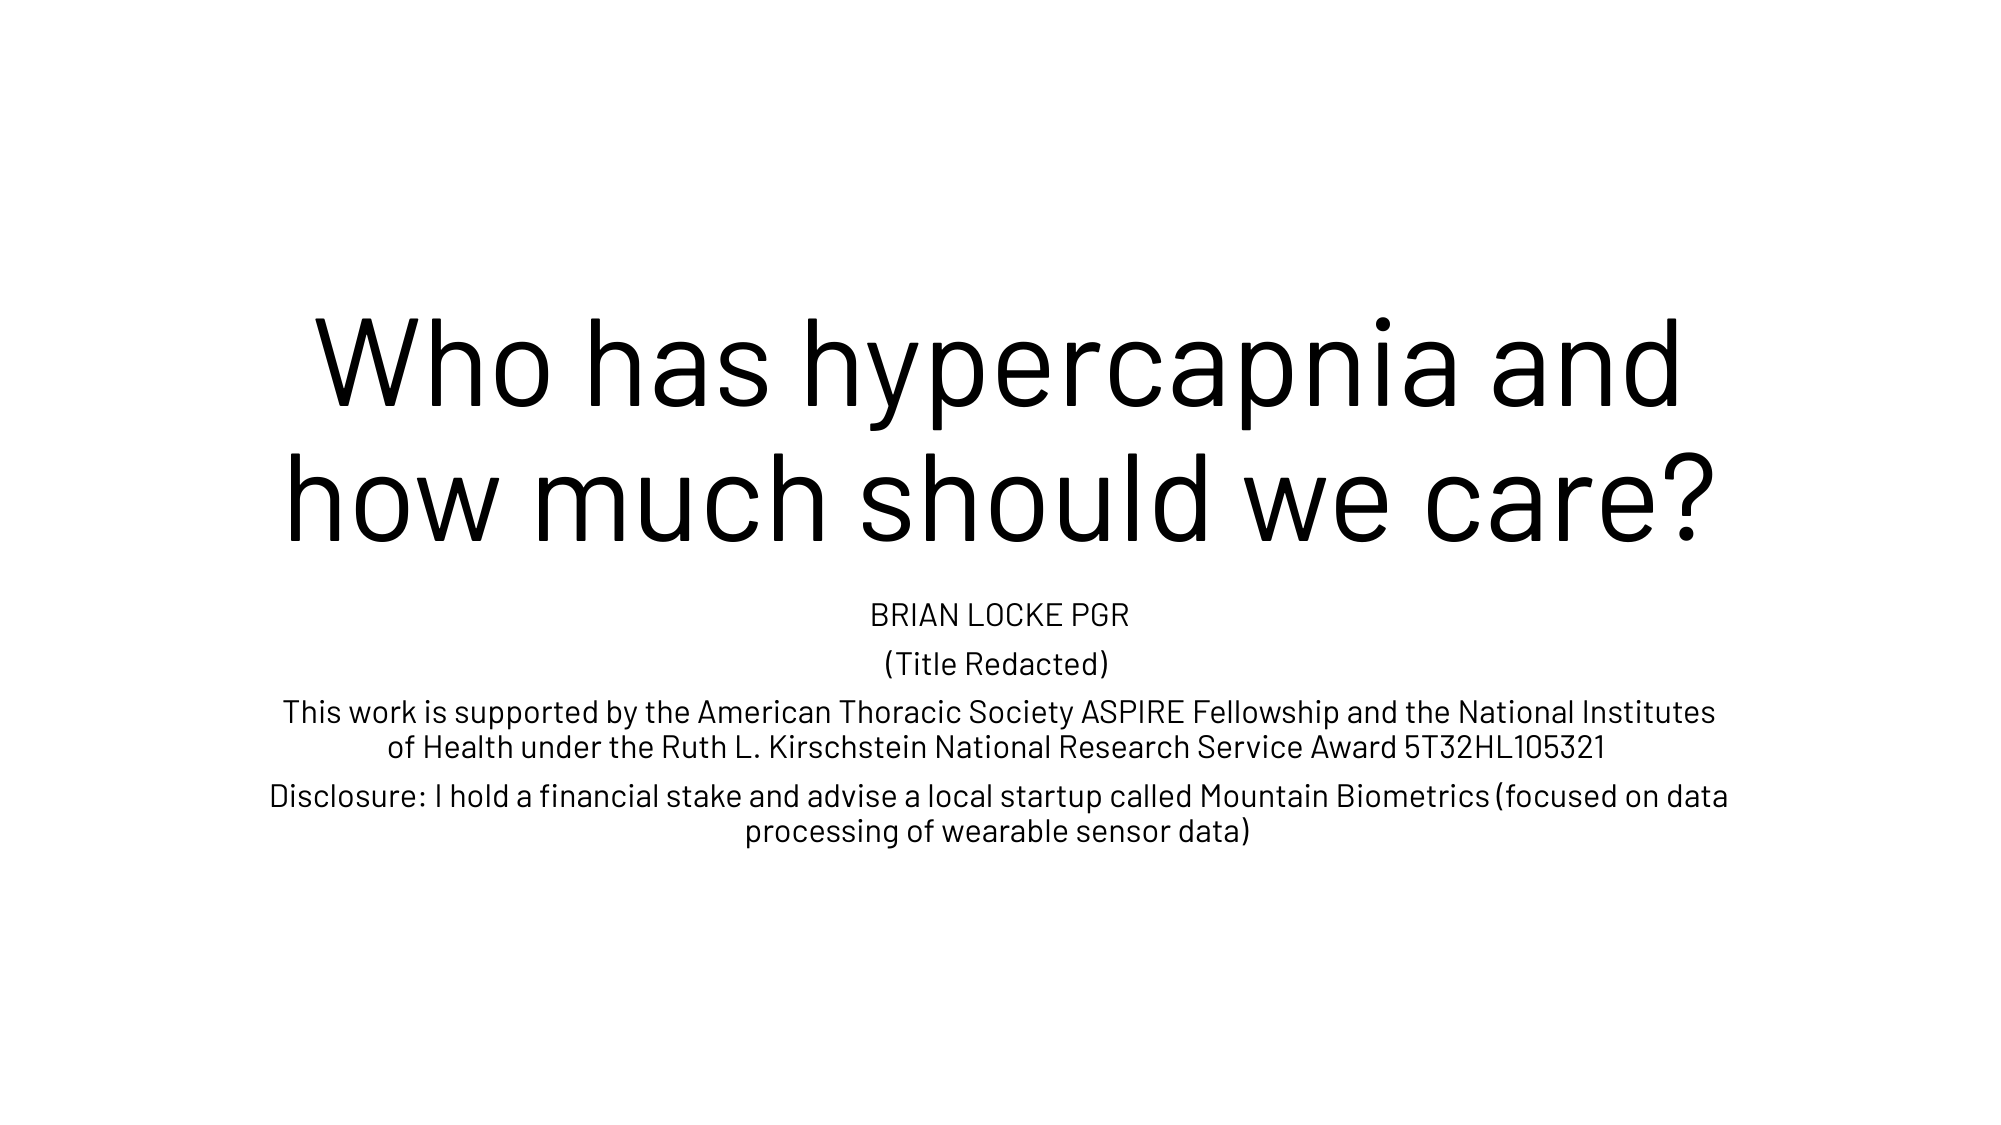

# Who has hypercapnia and how much should we care?
BRIAN LOCKE PGR
(Title Redacted)
This work is supported by the American Thoracic Society ASPIRE Fellowship and the National Institutes of Health under the Ruth L. Kirschstein National Research Service Award 5T32HL105321
Disclosure: I hold a financial stake and advise a local startup called Mountain Biometrics (focused on data processing of wearable sensor data)